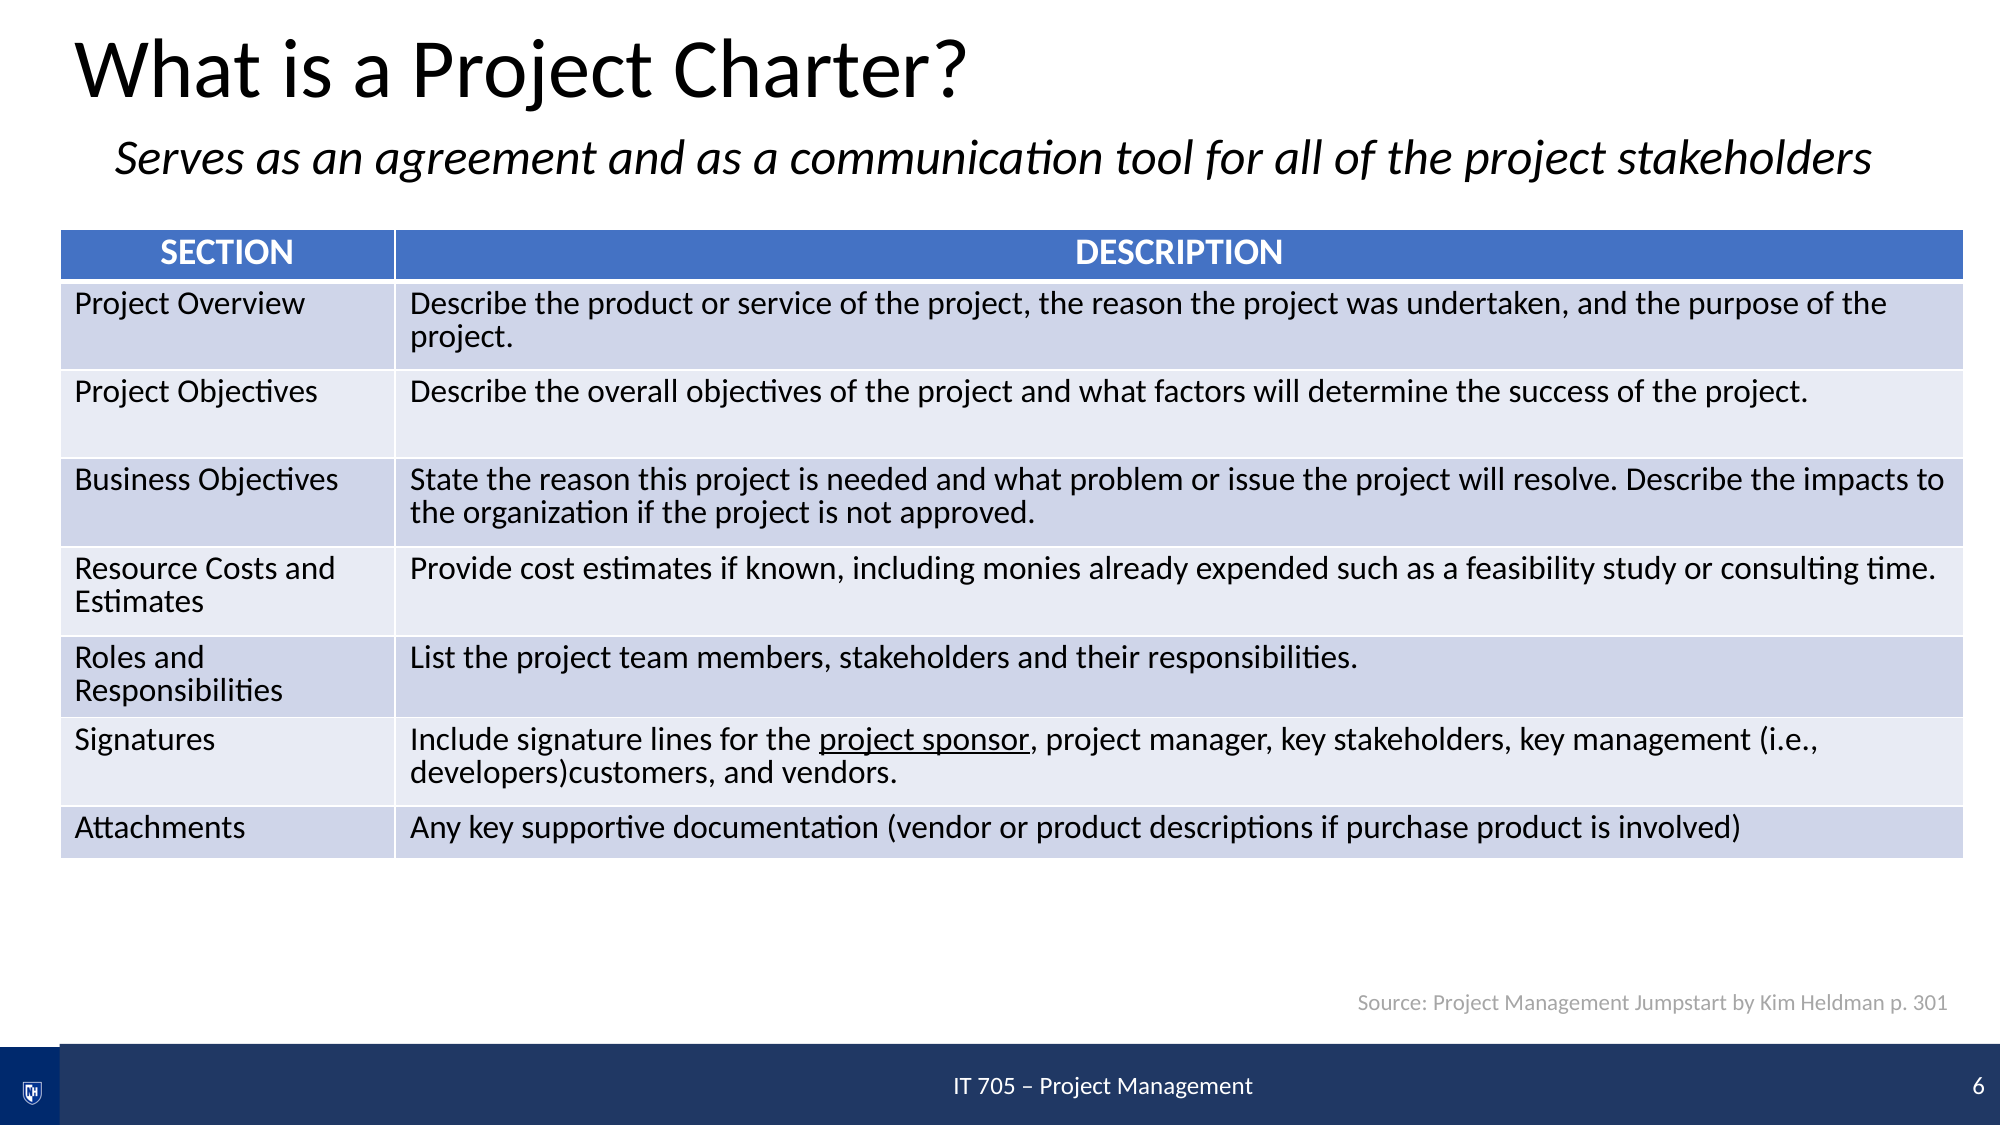

# What is a Project Charter?
Serves as an agreement and as a communication tool for all of the project stakeholders

| SECTION | DESCRIPTION |
| --- | --- |
| Project Overview | Describe the product or service of the project, the reason the project was undertaken, and the purpose of the project. |
| Project Objectives | Describe the overall objectives of the project and what factors will determine the success of the project. |
| Business Objectives | State the reason this project is needed and what problem or issue the project will resolve. Describe the impacts to the organization if the project is not approved. |
| Resource Costs and Estimates | Provide cost estimates if known, including monies already expended such as a feasibility study or consulting time. |
| Roles and Responsibilities | List the project team members, stakeholders and their responsibilities. |
| Signatures | Include signature lines for the project sponsor, project manager, key stakeholders, key management (i.e., developers)customers, and vendors. |
| Attachments | Any key supportive documentation (vendor or product descriptions if purchase product is involved) |
Source: Project Management Jumpstart by Kim Heldman p. 301
 IT 705 – Project Management                                                                                                                             6